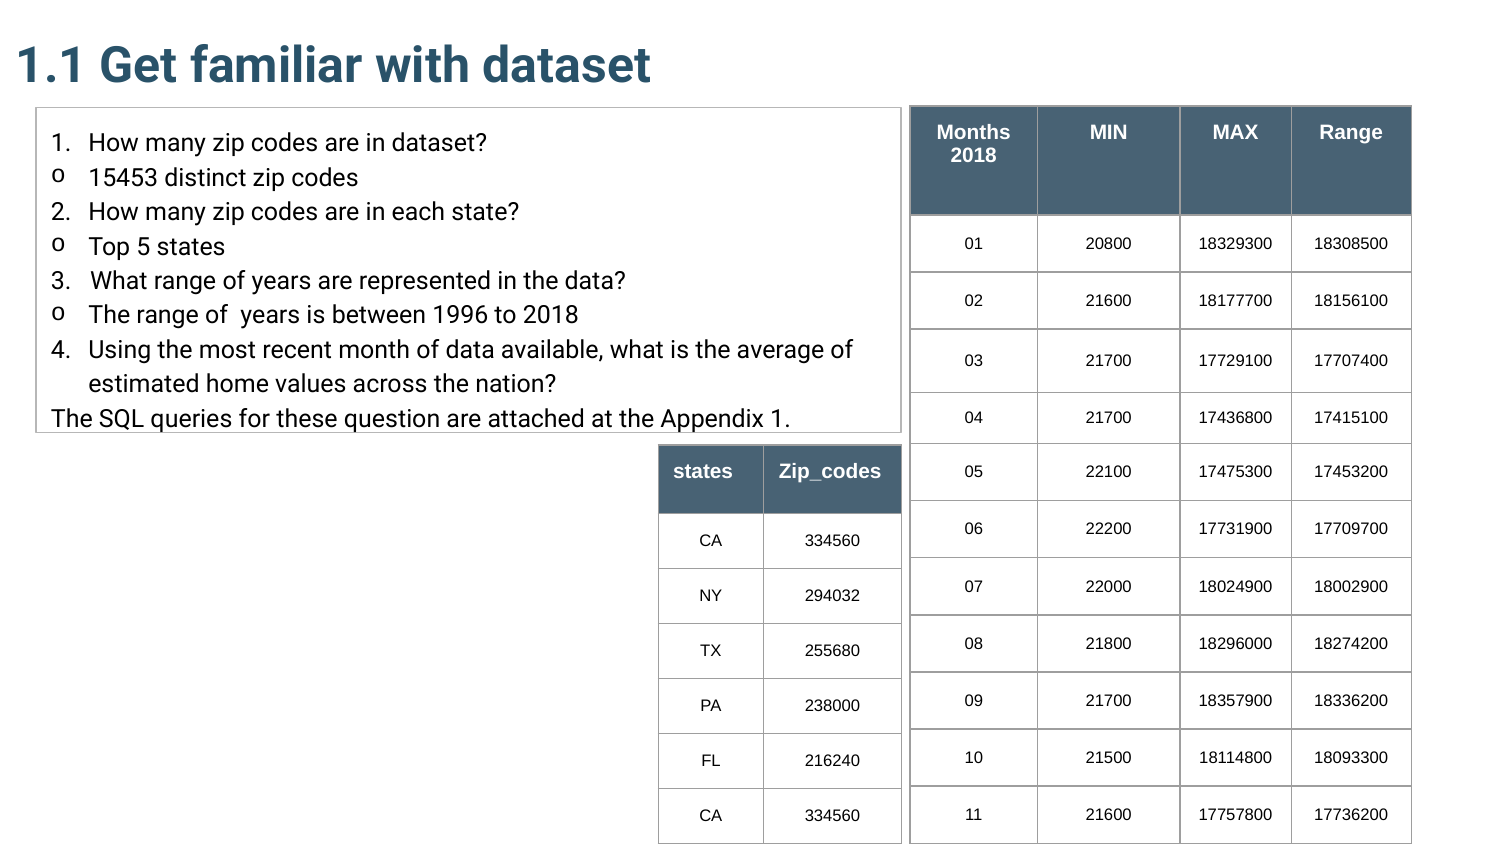

1.1 Get familiar with dataset
| Months 2018 | MIN | MAX | Range |
| --- | --- | --- | --- |
| 01 | 20800 | 18329300 | 18308500 |
| 02 | 21600 | 18177700 | 18156100 |
| 03 | 21700 | 17729100 | 17707400 |
| 04 | 21700 | 17436800 | 17415100 |
| 05 | 22100 | 17475300 | 17453200 |
| 06 | 22200 | 17731900 | 17709700 |
| 07 | 22000 | 18024900 | 18002900 |
| 08 | 21800 | 18296000 | 18274200 |
| 09 | 21700 | 18357900 | 18336200 |
| 10 | 21500 | 18114800 | 18093300 |
| 11 | 21600 | 17757800 | 17736200 |
How many zip codes are in dataset?
15453 distinct zip codes
How many zip codes are in each state?
Top 5 states
3.   What range of years are represented in the data?
The range of  years is between 1996 to 2018
Using the most recent month of data available, what is the average of estimated home values across the nation?
The SQL queries for these question are attached at the Appendix 1.
| states | Zip\_codes |
| --- | --- |
| CA | 334560 |
| NY | 294032 |
| TX | 255680 |
| PA | 238000 |
| FL | 216240 |
| CA | 334560 |